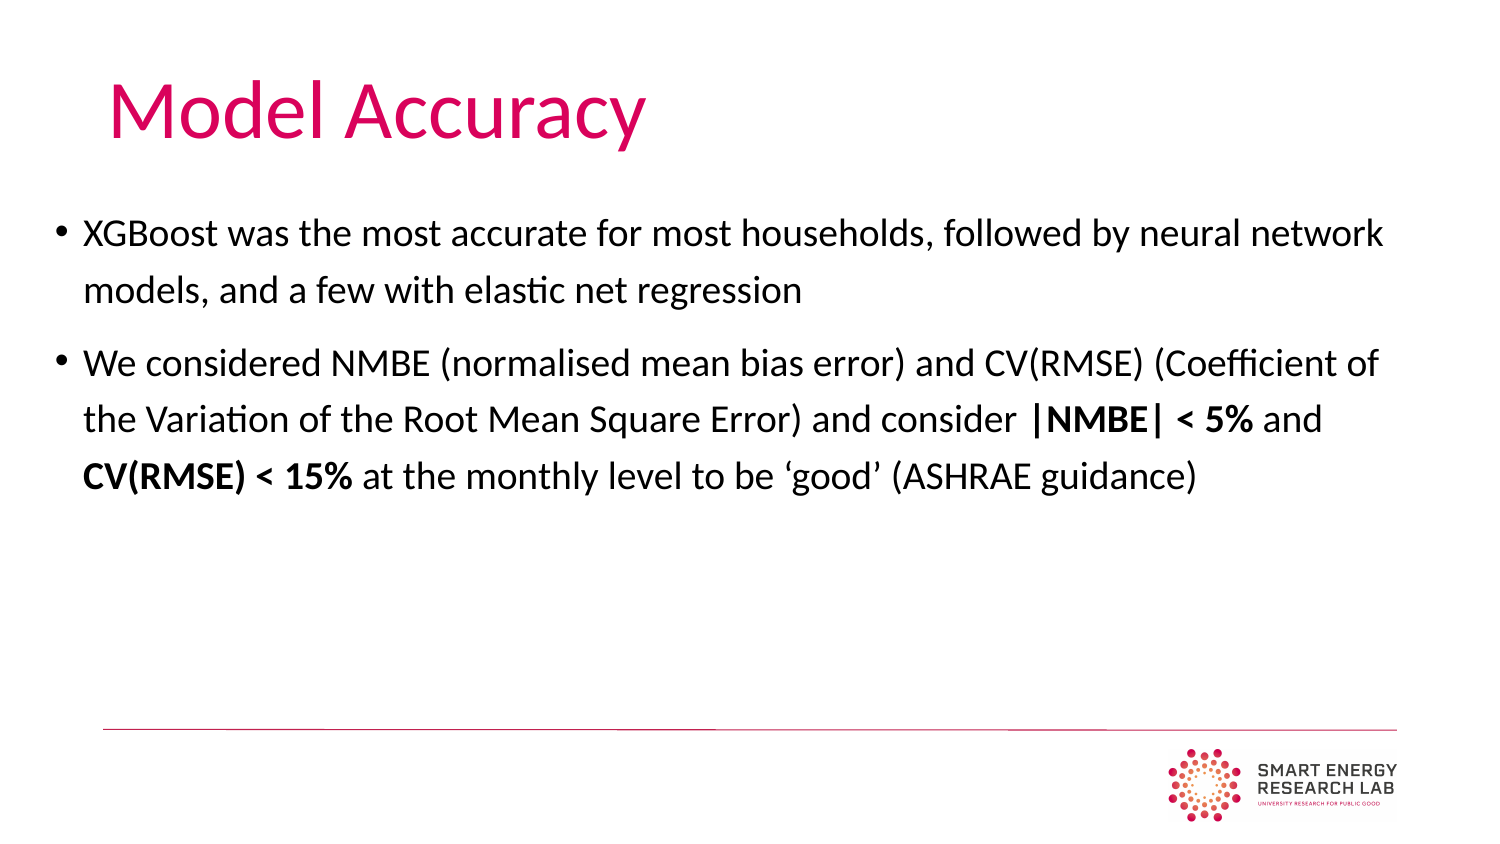

Model Accuracy
XGBoost was the most accurate for most households, followed by neural network models, and a few with elastic net regression
We considered NMBE (normalised mean bias error) and CV(RMSE) (Coefficient of the Variation of the Root Mean Square Error) and consider |NMBE| < 5% and CV(RMSE) < 15% at the monthly level to be ‘good’ (ASHRAE guidance)